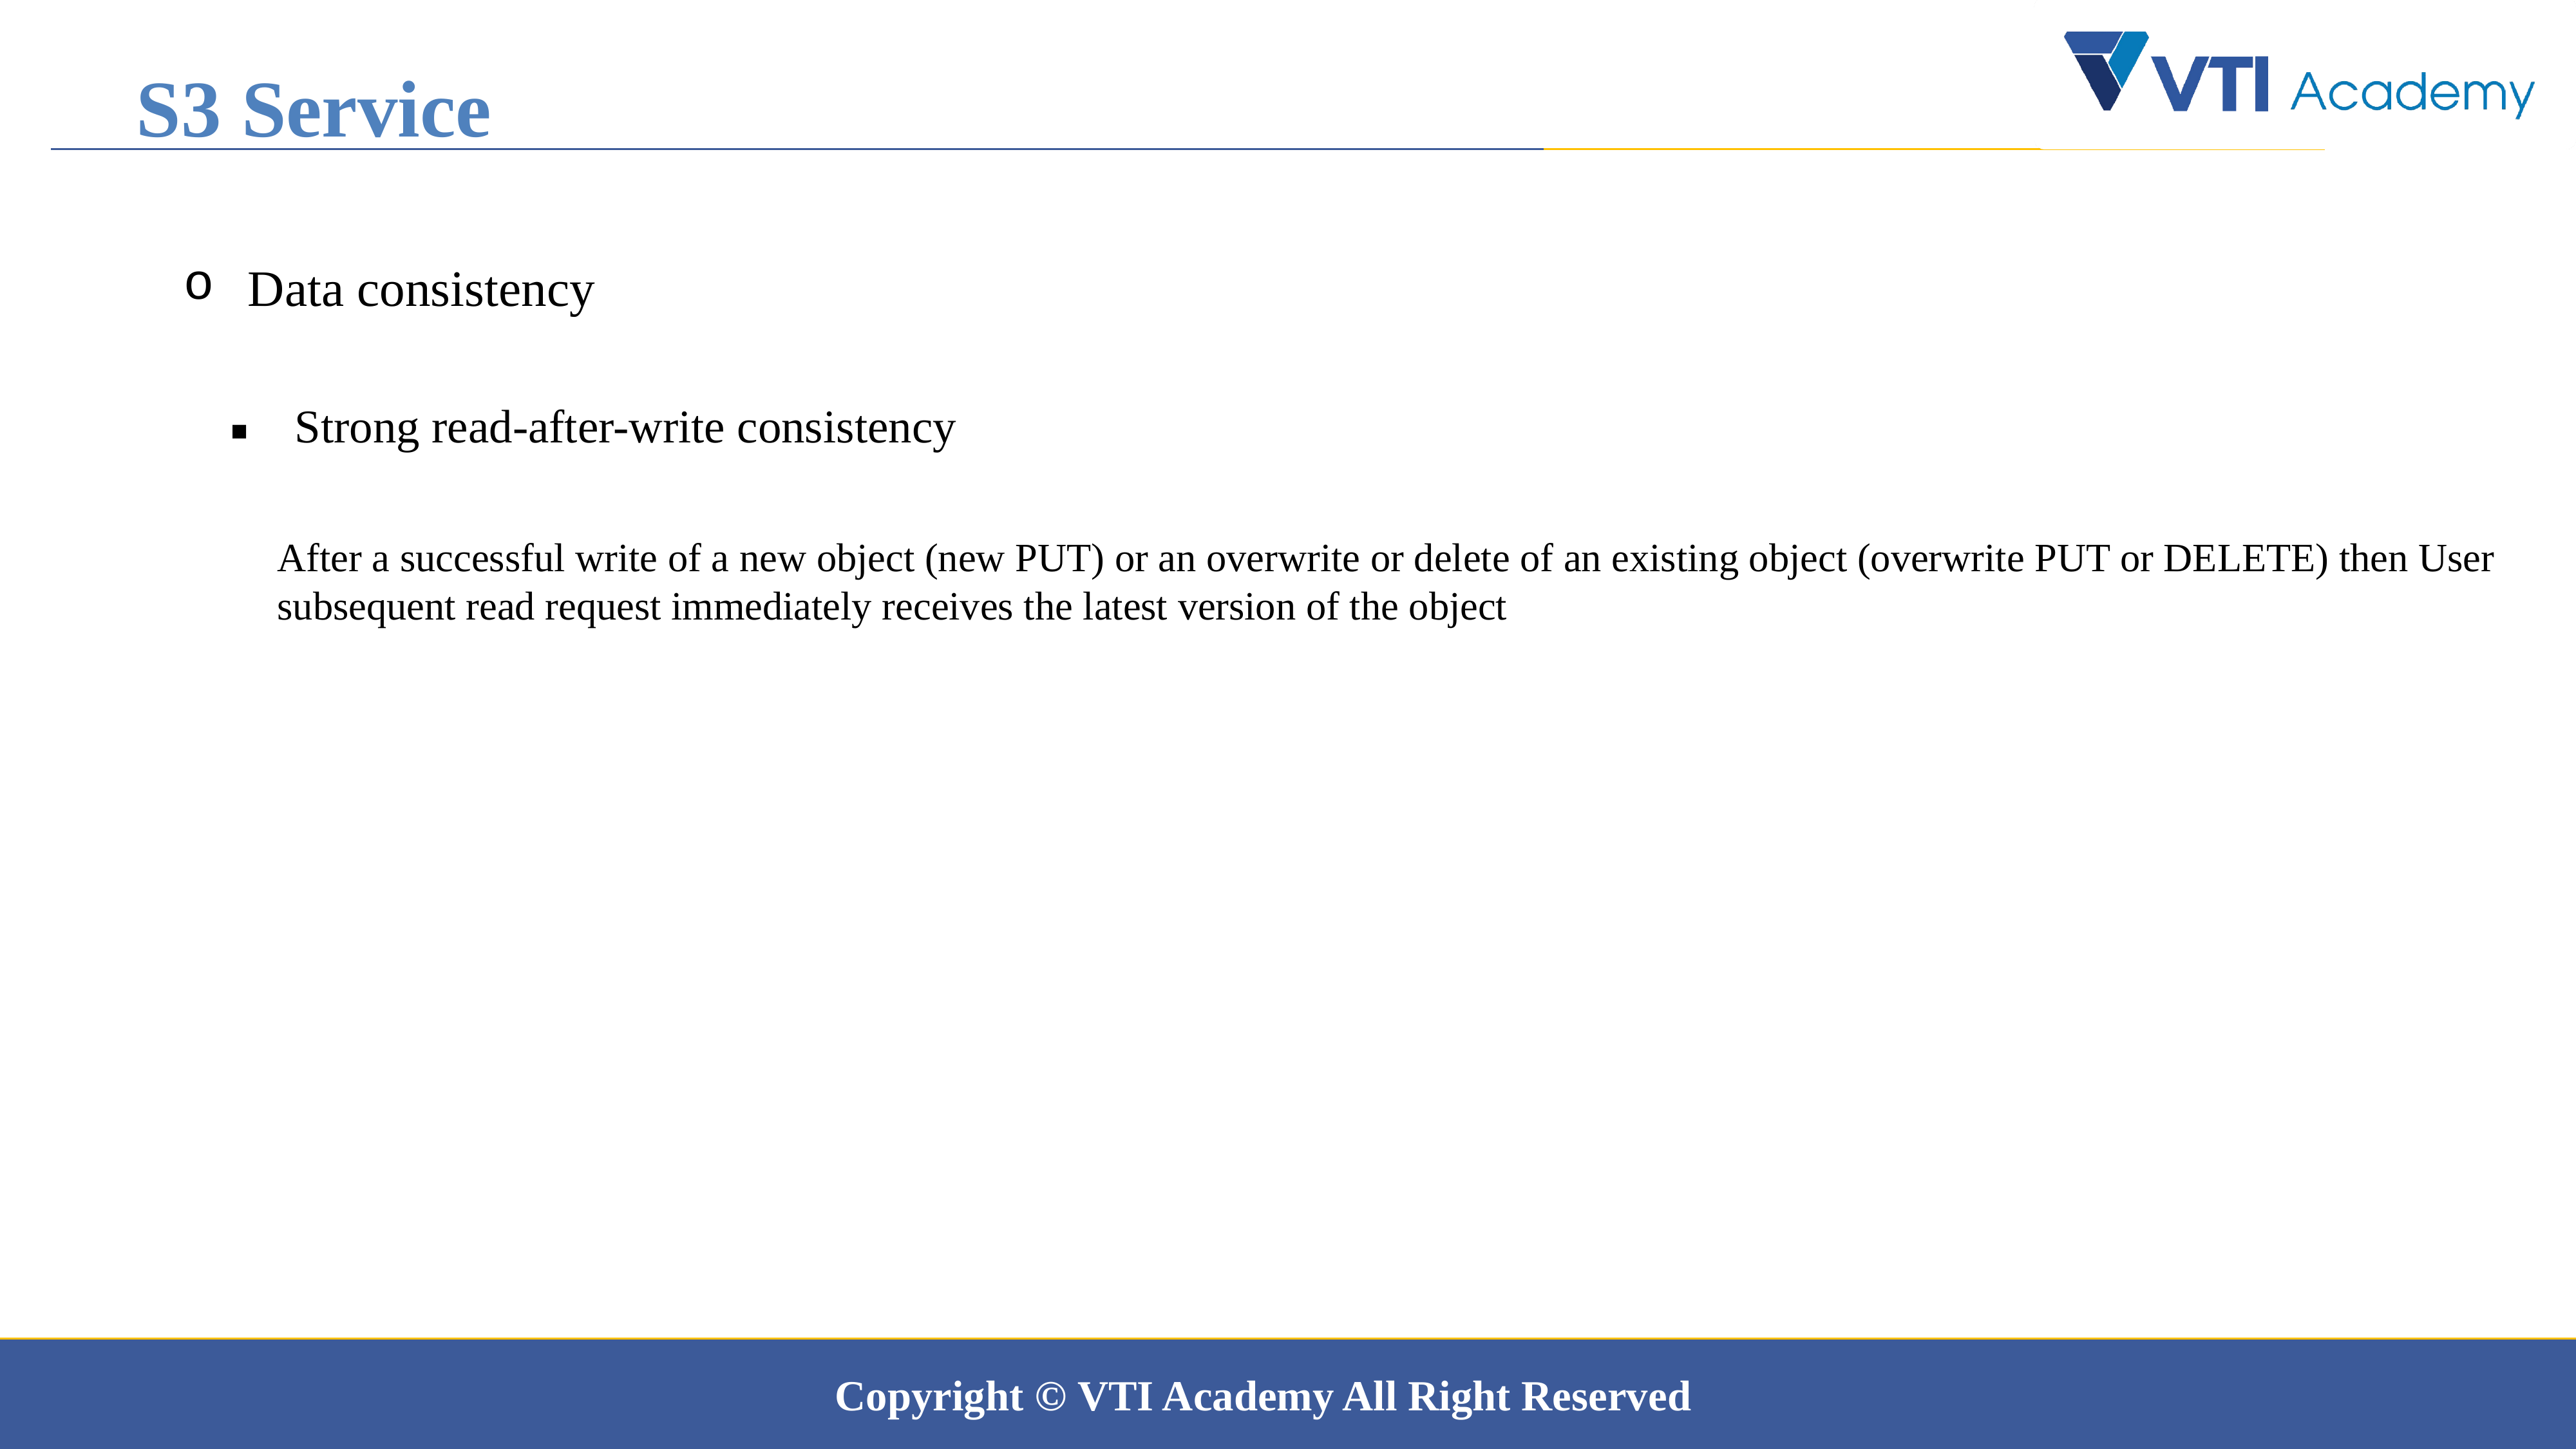

S3 Service
Data consistency
Strong read-after-write consistency
After a successful write of a new object (new PUT) or an overwrite or delete of an existing object (overwrite PUT or DELETE) then User subsequent read request immediately receives the latest version of the object